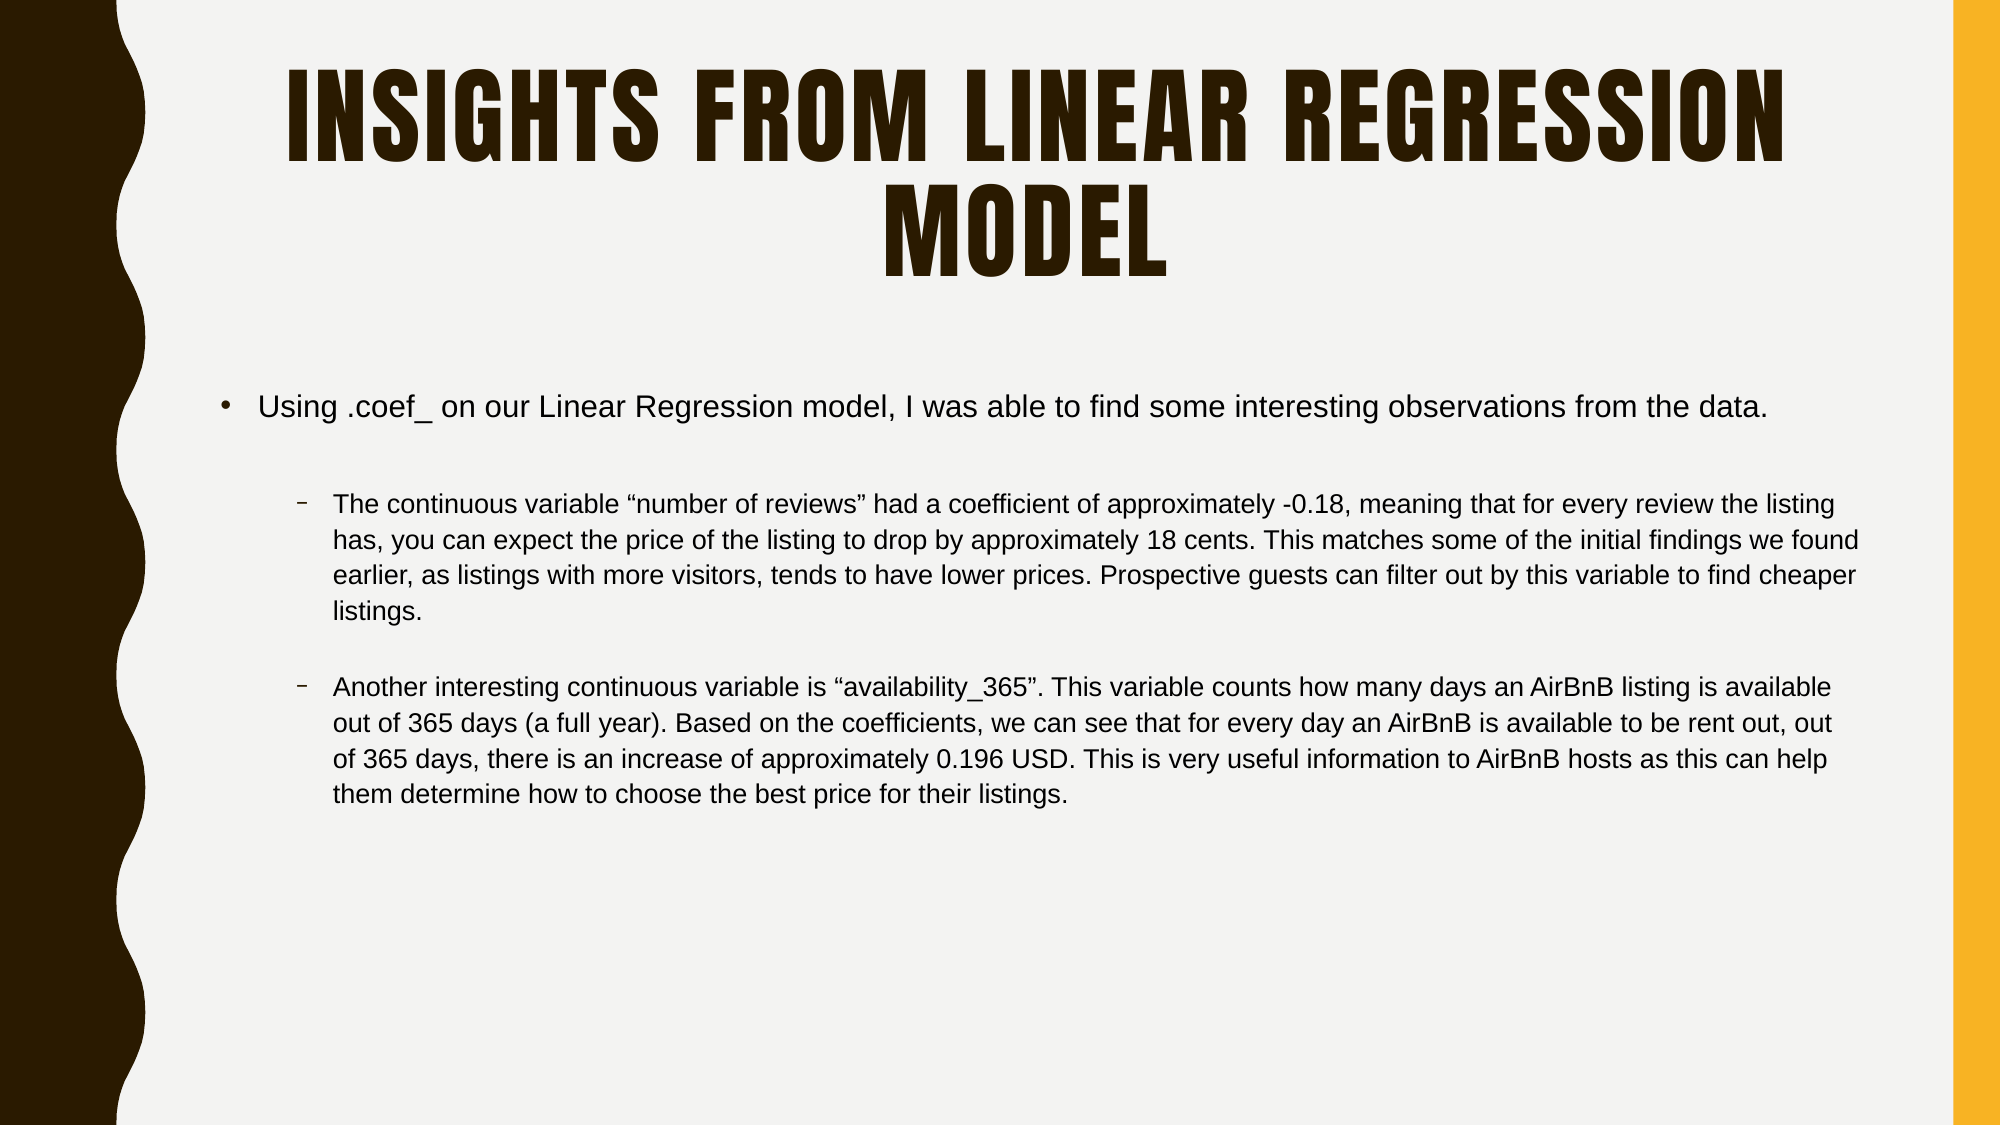

# Insights from Linear Regression Model
Using .coef_ on our Linear Regression model, I was able to find some interesting observations from the data.

The continuous variable “number of reviews” had a coefficient of approximately -0.18, meaning that for every review the listing has, you can expect the price of the listing to drop by approximately 18 cents. This matches some of the initial findings we found earlier, as listings with more visitors, tends to have lower prices. Prospective guests can filter out by this variable to find cheaper listings.

Another interesting continuous variable is “availability_365”. This variable counts how many days an AirBnB listing is available out of 365 days (a full year). Based on the coefficients, we can see that for every day an AirBnB is available to be rent out, out of 365 days, there is an increase of approximately 0.196 USD. This is very useful information to AirBnB hosts as this can help them determine how to choose the best price for their listings.